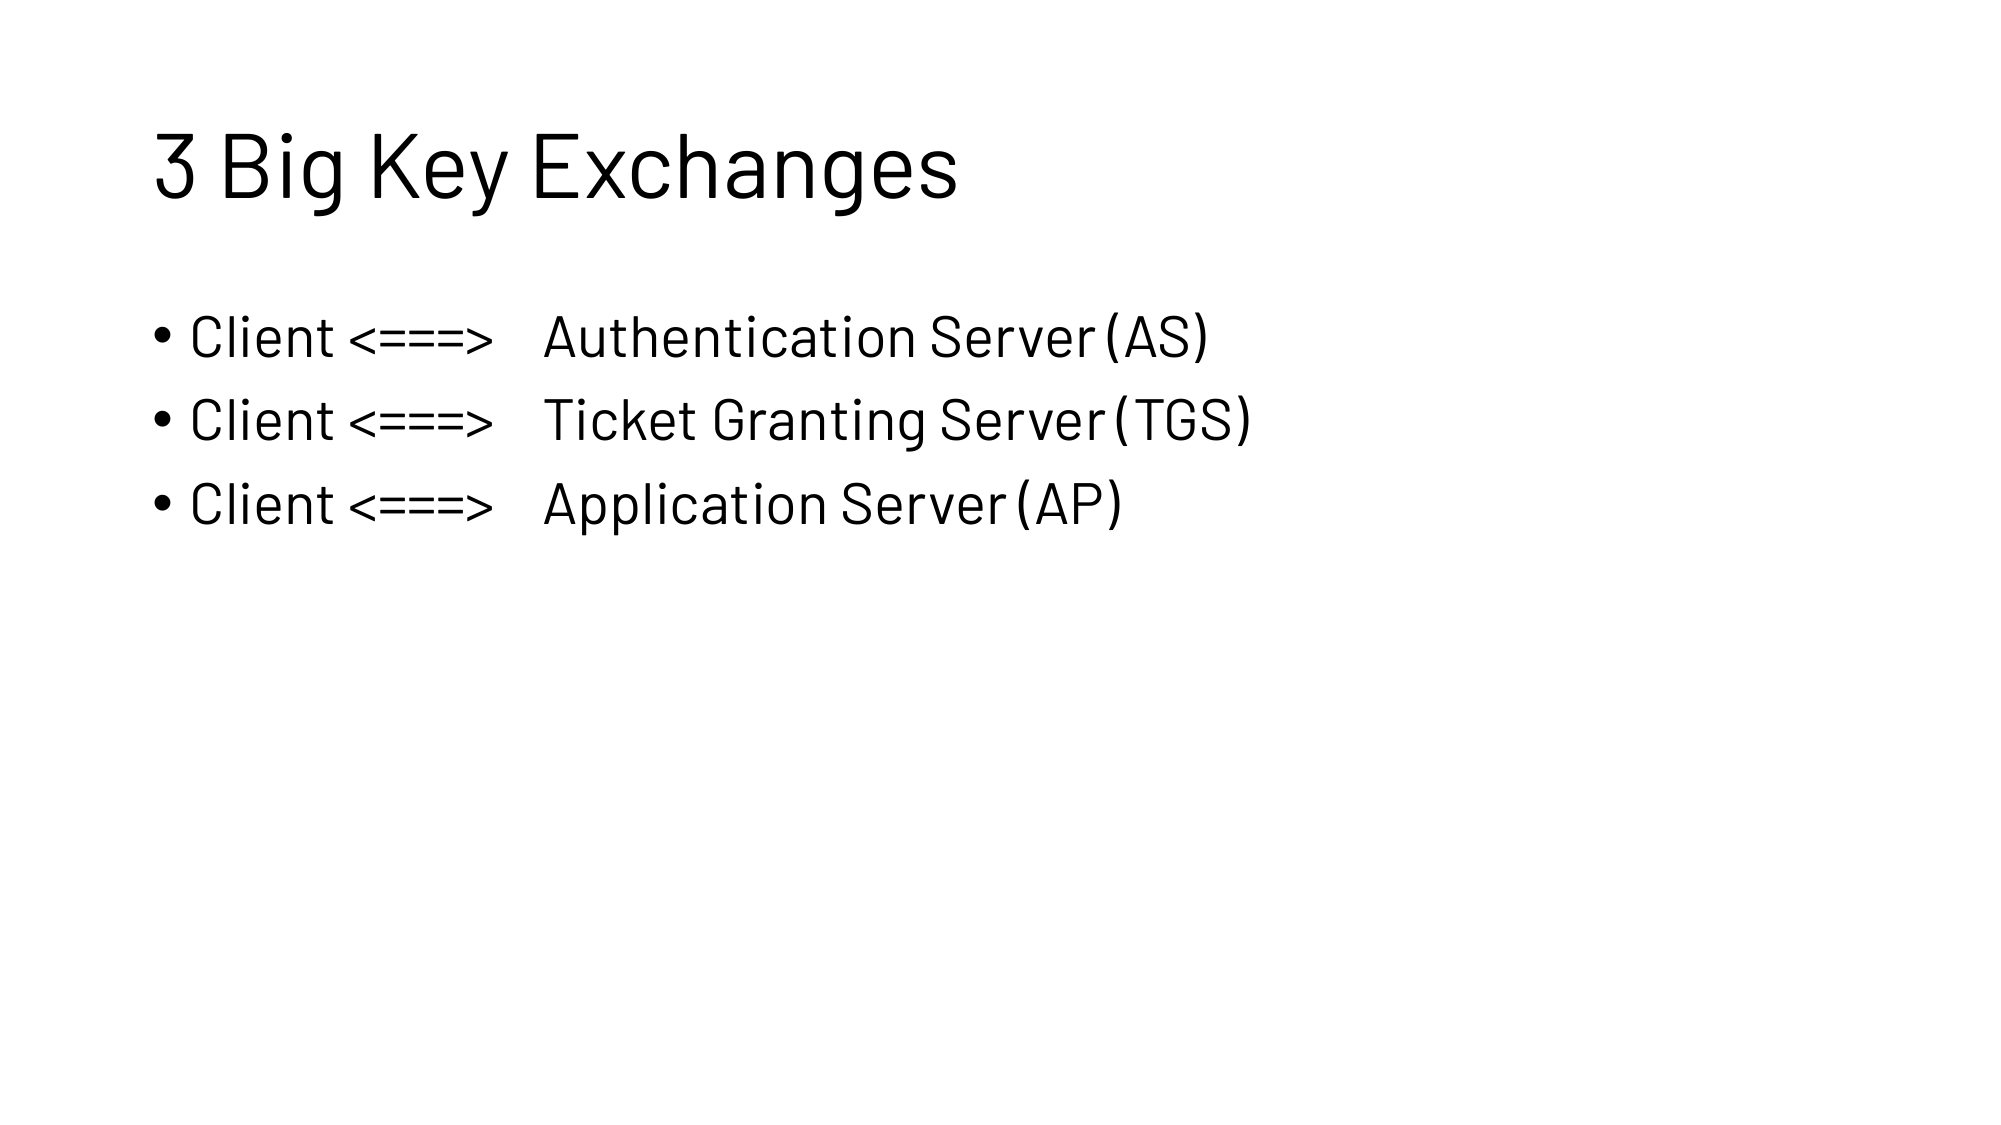

# 3 Big Key Exchanges
Client <===>    Authentication Server (AS)
Client <===>    Ticket Granting Server (TGS)
Client <===>    Application Server (AP)